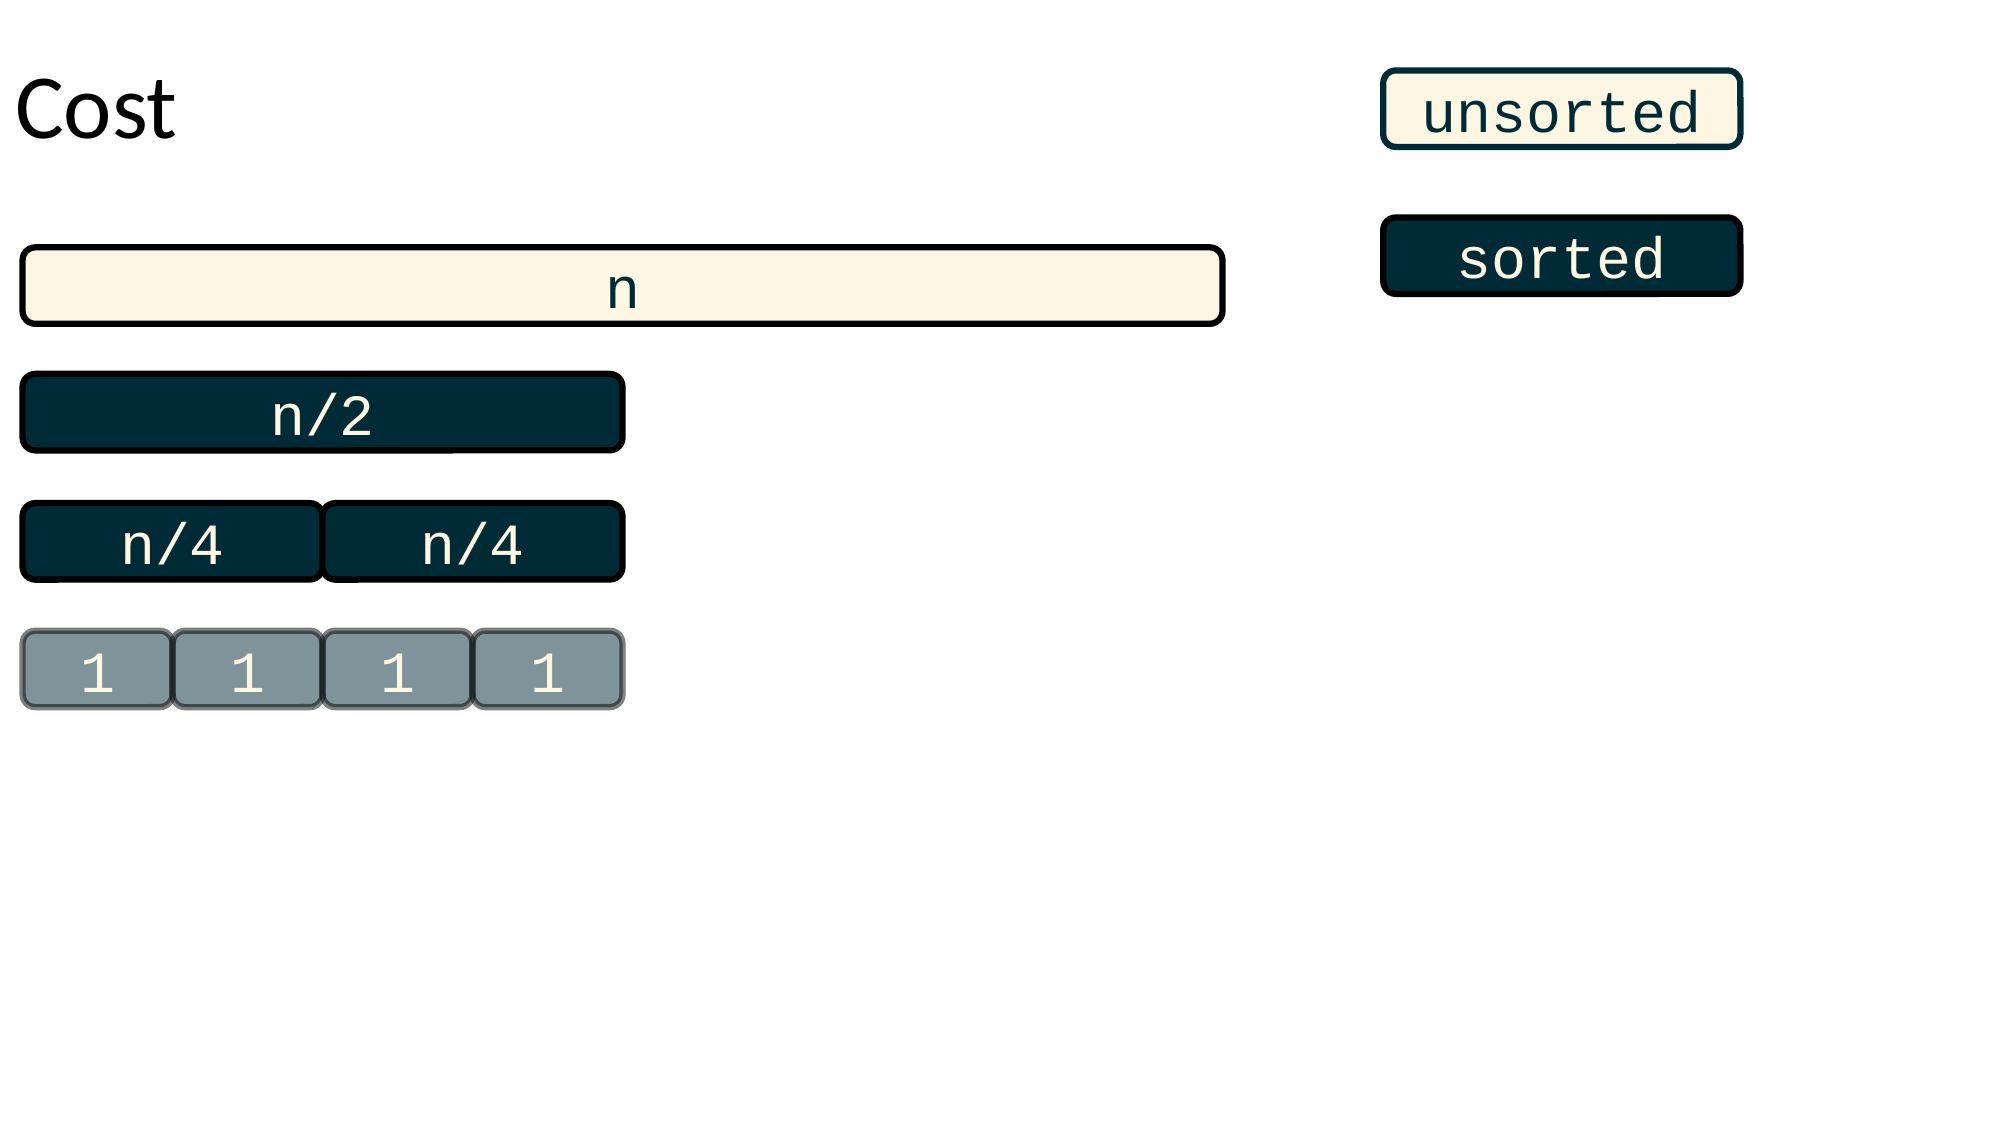

# Cost
unsorted
sorted
n
n/2
n/4
n/4
1
1
1
1